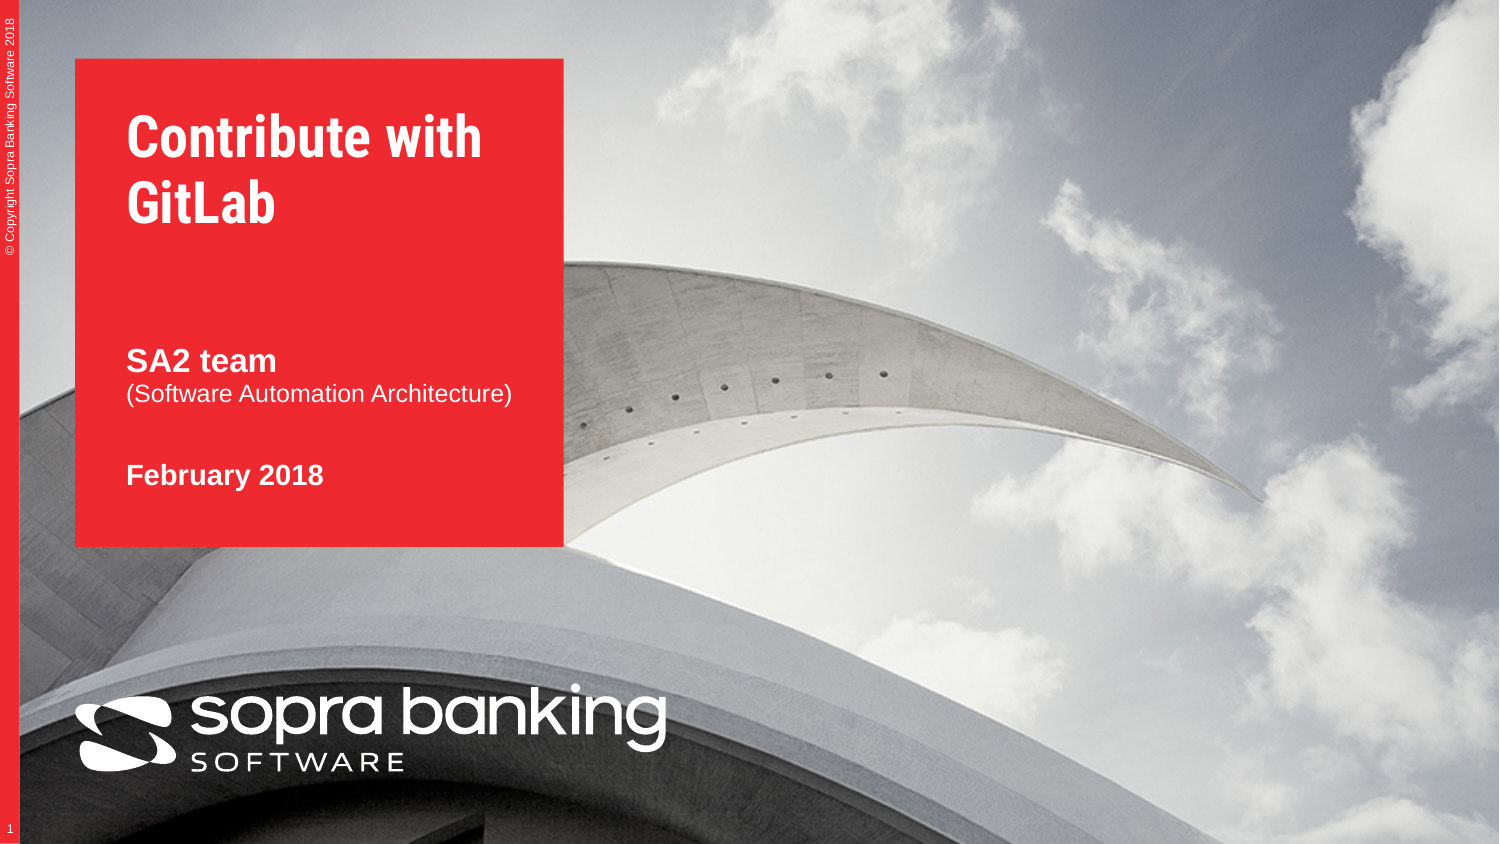

Contribute with GitLab
SA2 team
(Software Automation Architecture)
February 2018